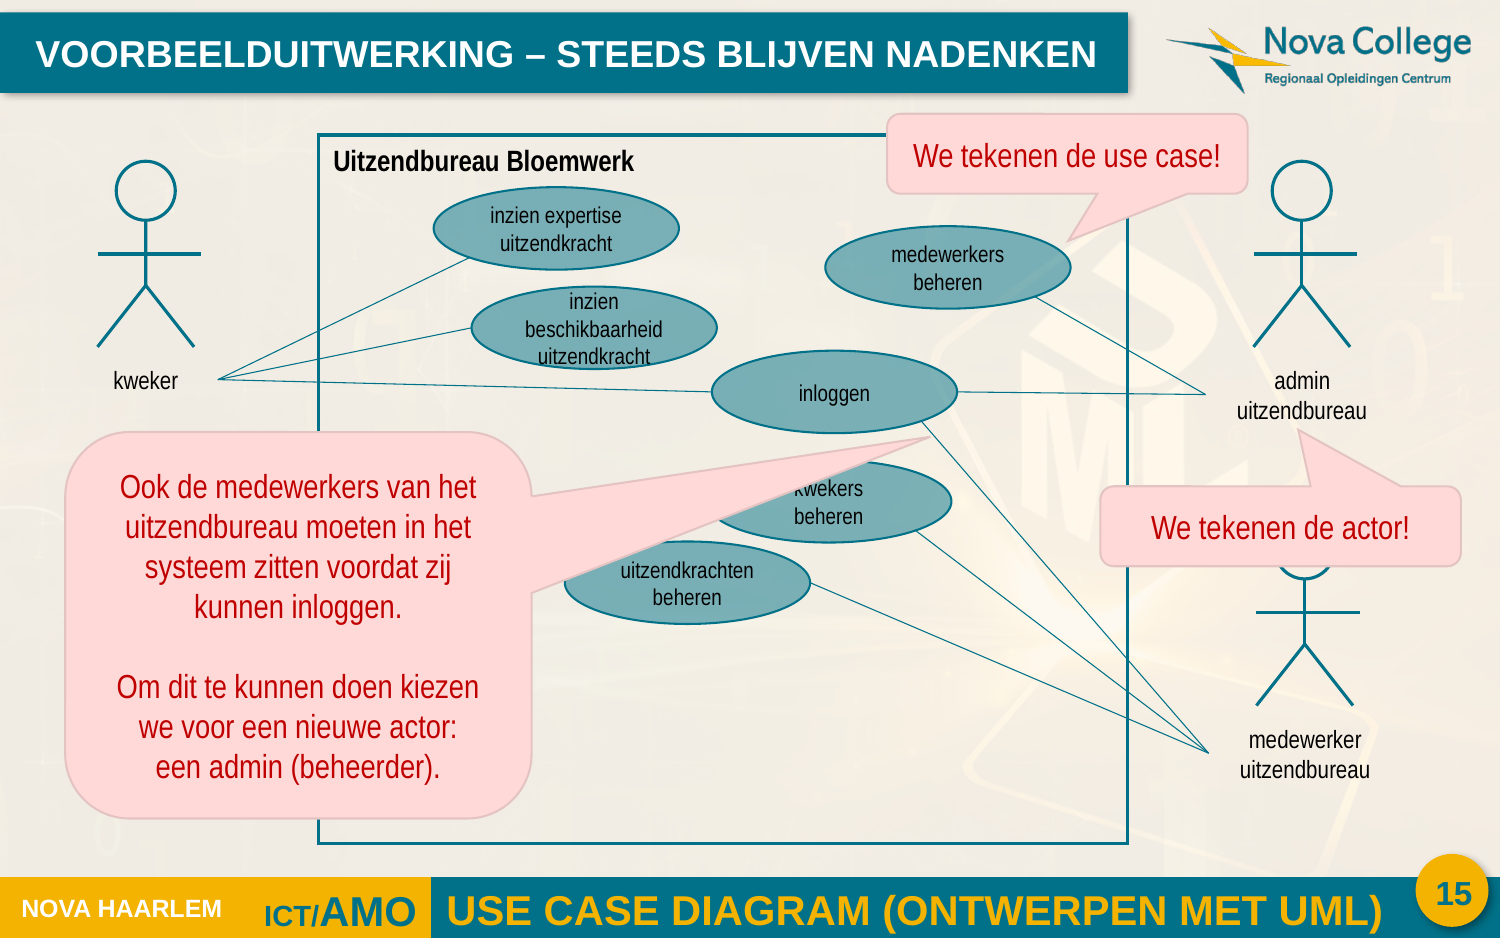

VOORBEELDUITWERKING – STEEDS BLIJVEN NADENKEN
We tekenen de use case!
Uitzendbureau Bloemwerk

kweker

admin
uitzendbureau
inzien expertise
uitzendkracht
medewerkers
beheren
inzien beschikbaarheid
uitzendkracht
inloggen
Ook de medewerkers van het uitzendbureau moeten in het systeem zitten voordat zij kunnen inloggen.

Om dit te kunnen doen kiezen we voor een nieuwe actor:
een admin (beheerder).
kwekers
beheren
We tekenen de actor!

medewerker
uitzendbureau
uitzendkrachten
beheren